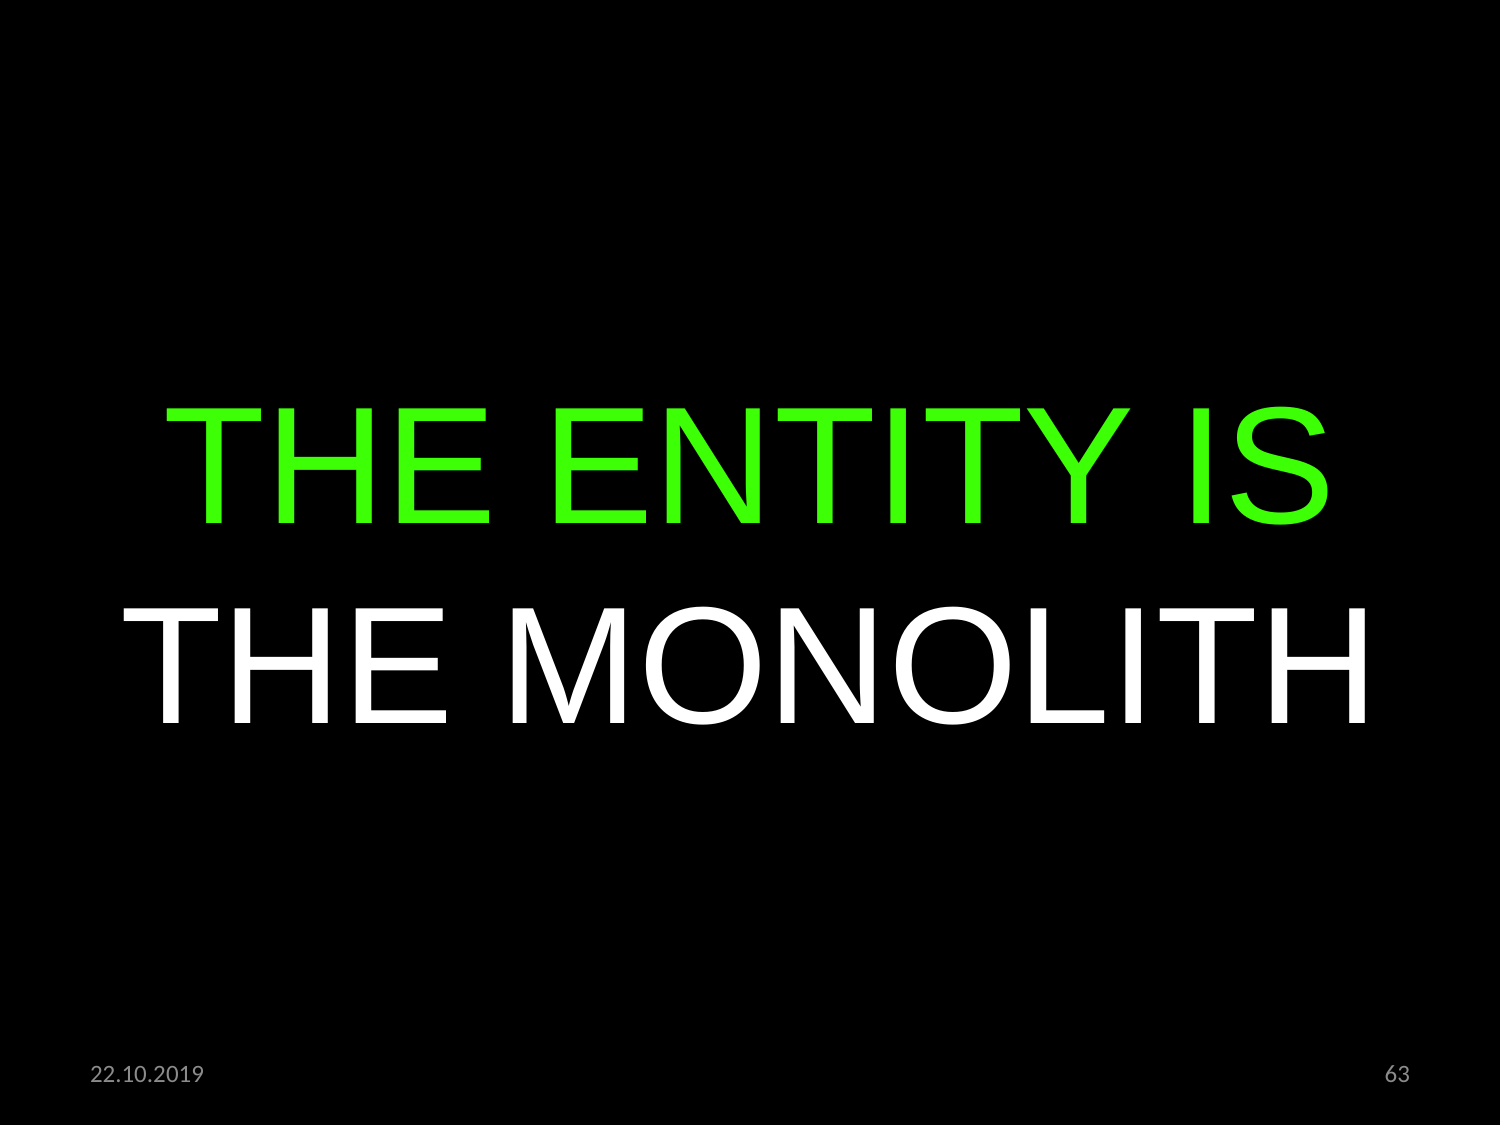

THE ENTITY IS THE MONOLITH
22.10.2019
63